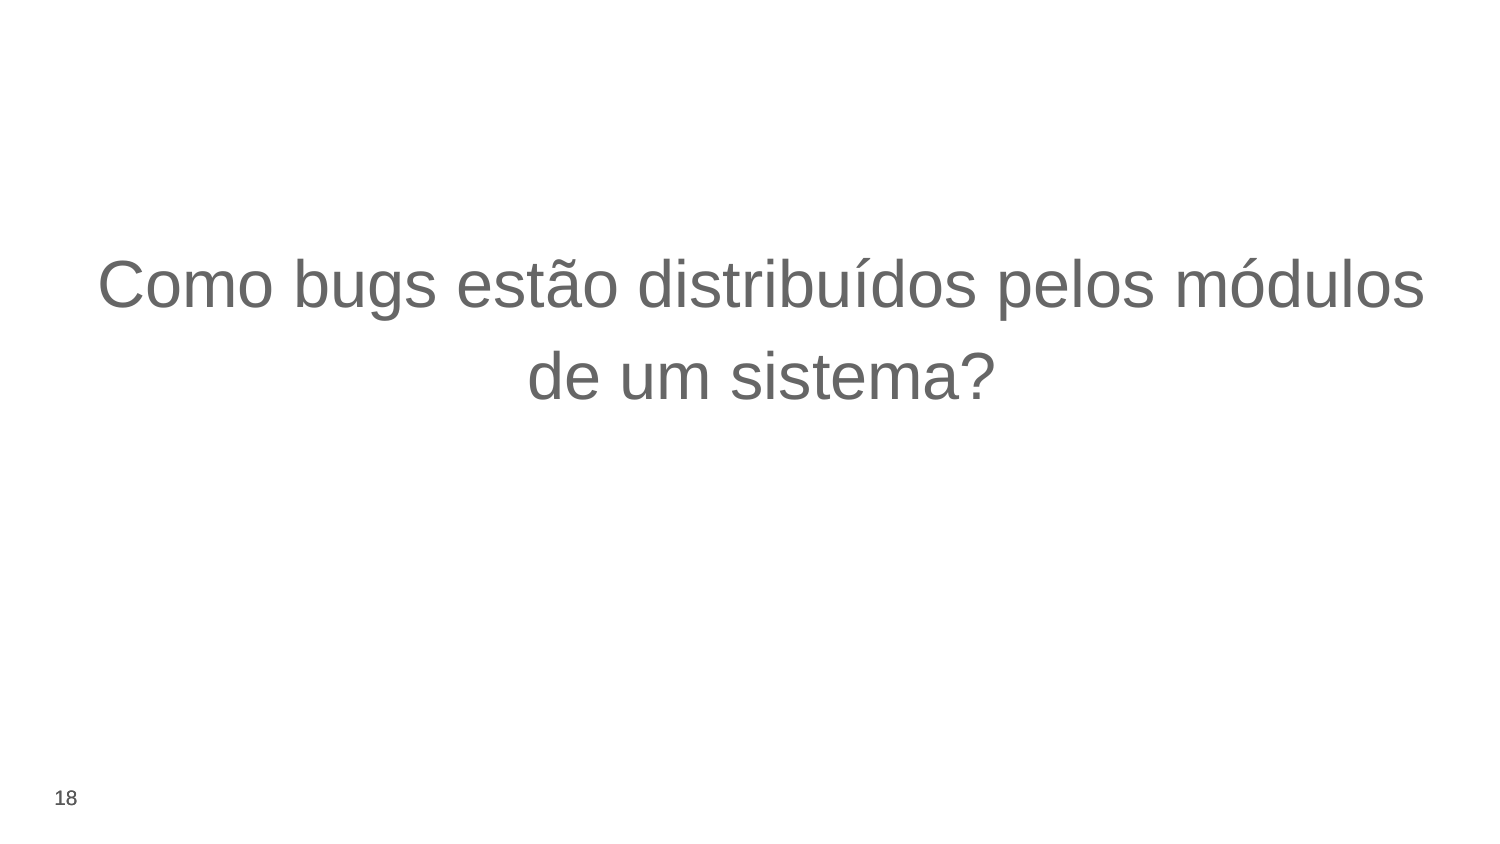

Como bugs estão distribuídos pelos módulos de um sistema?
18
18